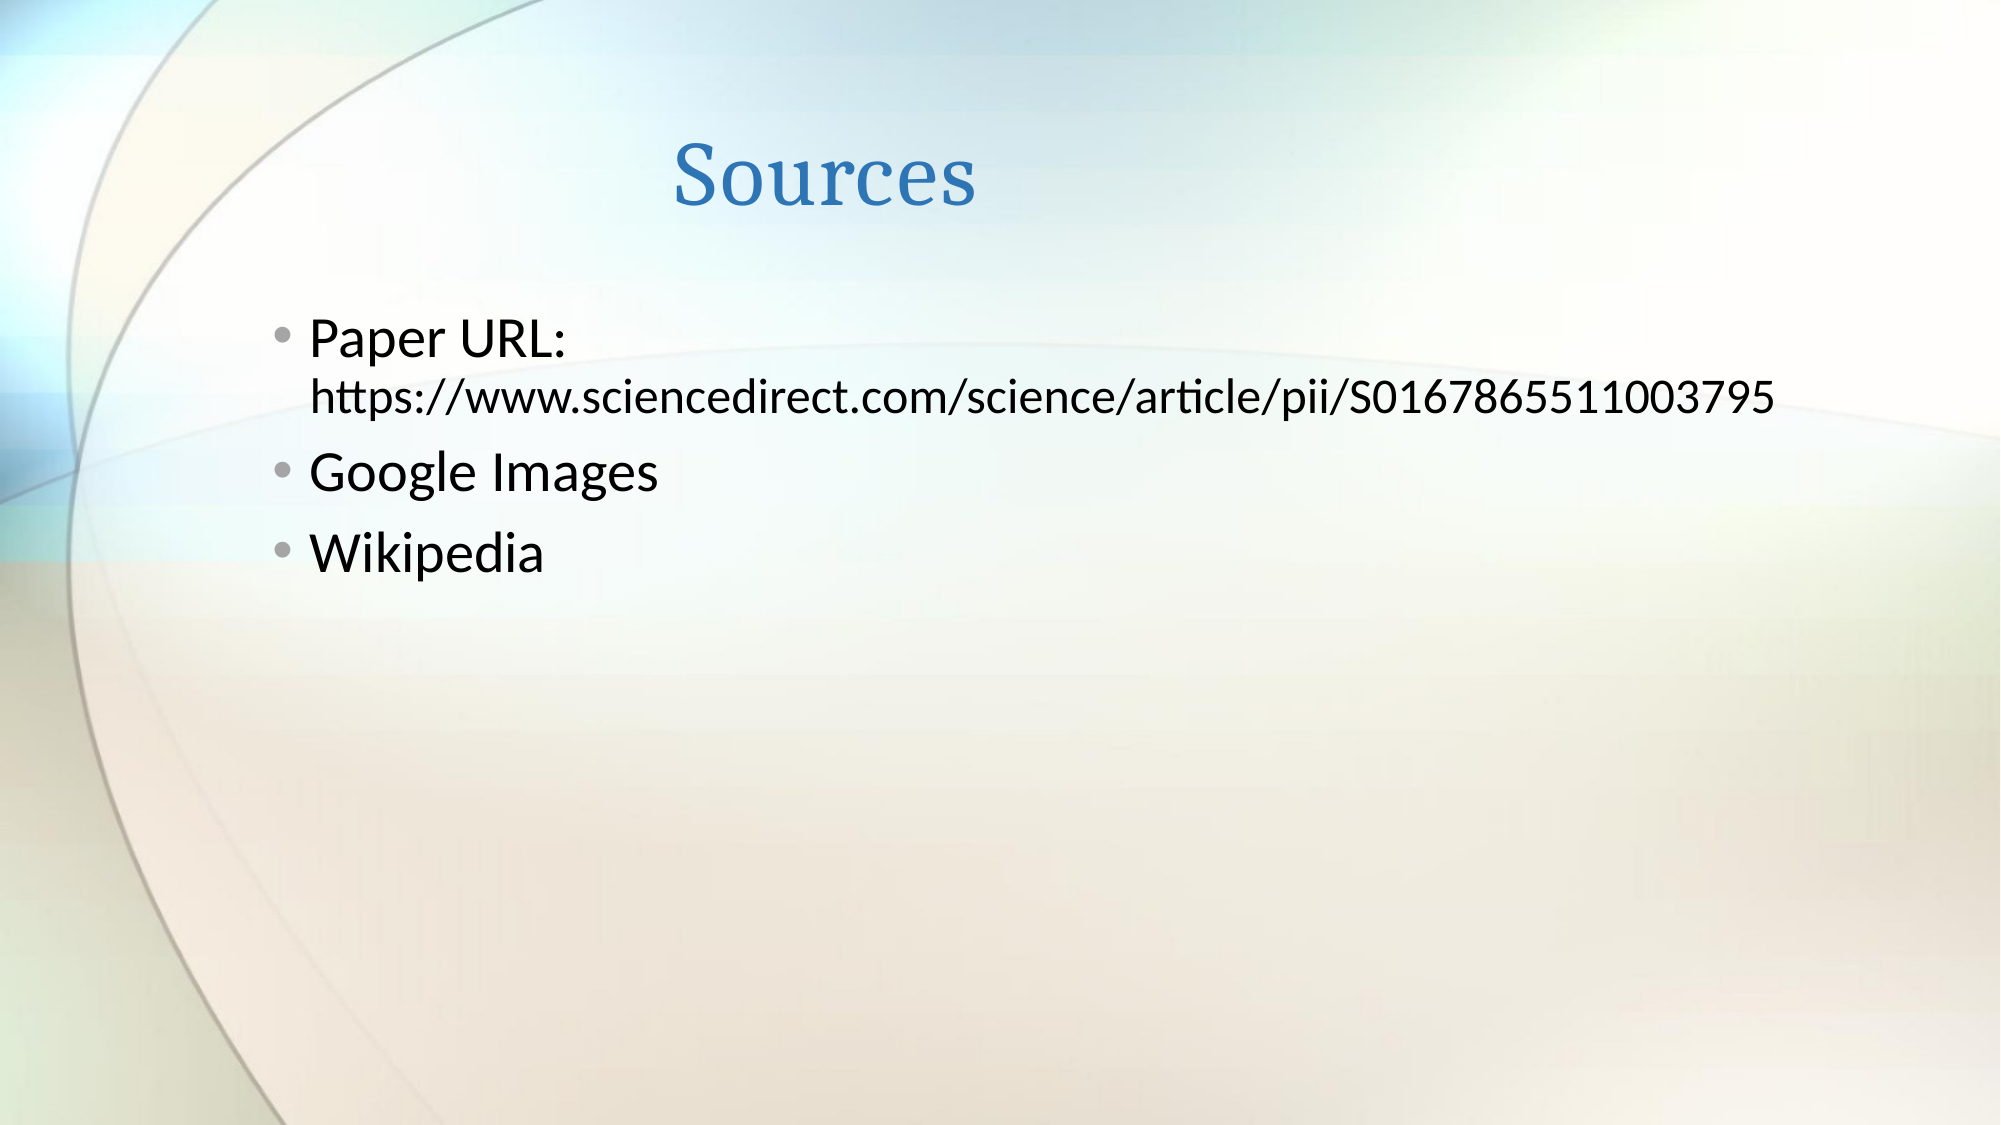

# Sources
Paper URL: https://www.sciencedirect.com/science/article/pii/S0167865511003795
Google Images
Wikipedia